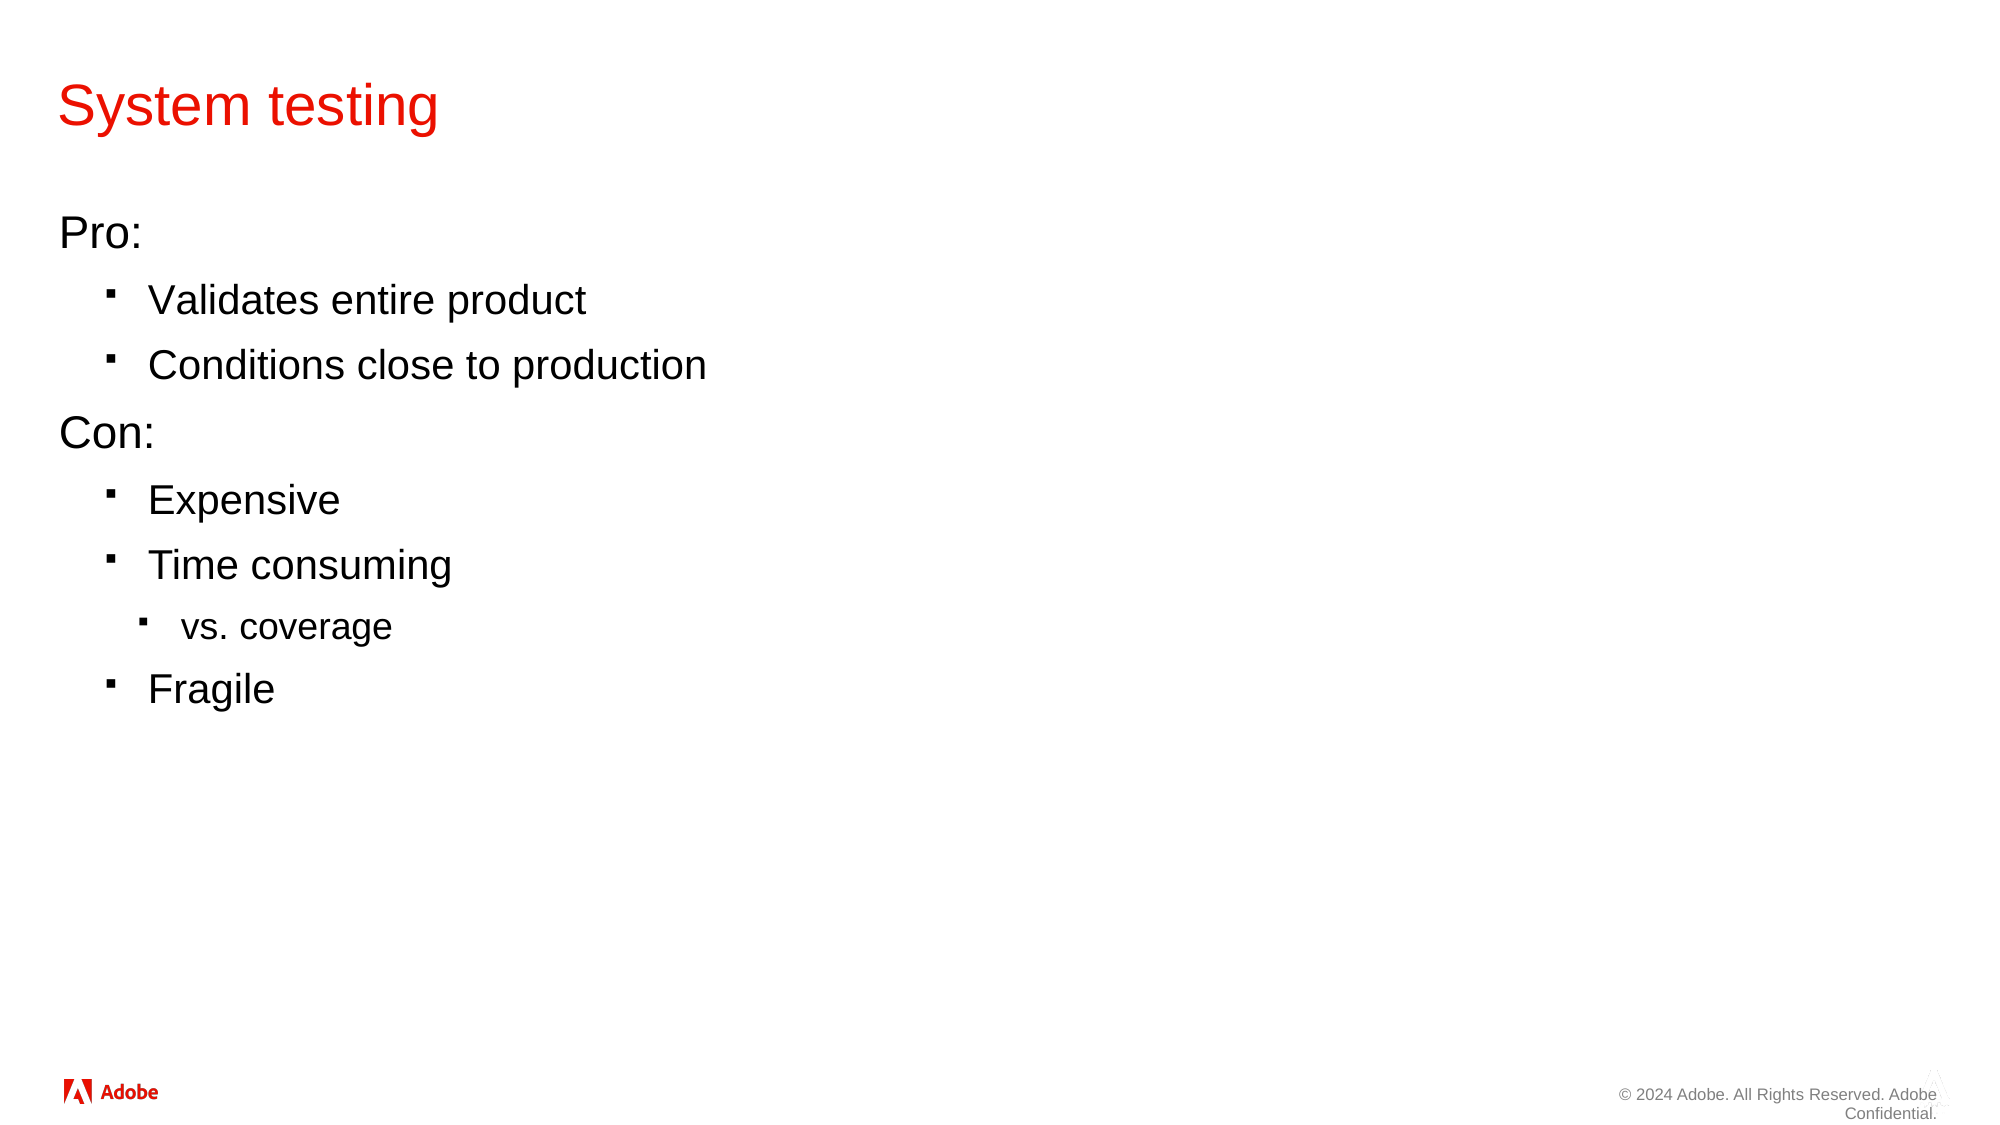

# System testing
Pro:
Validates entire product
Conditions close to production
Con:
Expensive
Time consuming
vs. coverage
Fragile